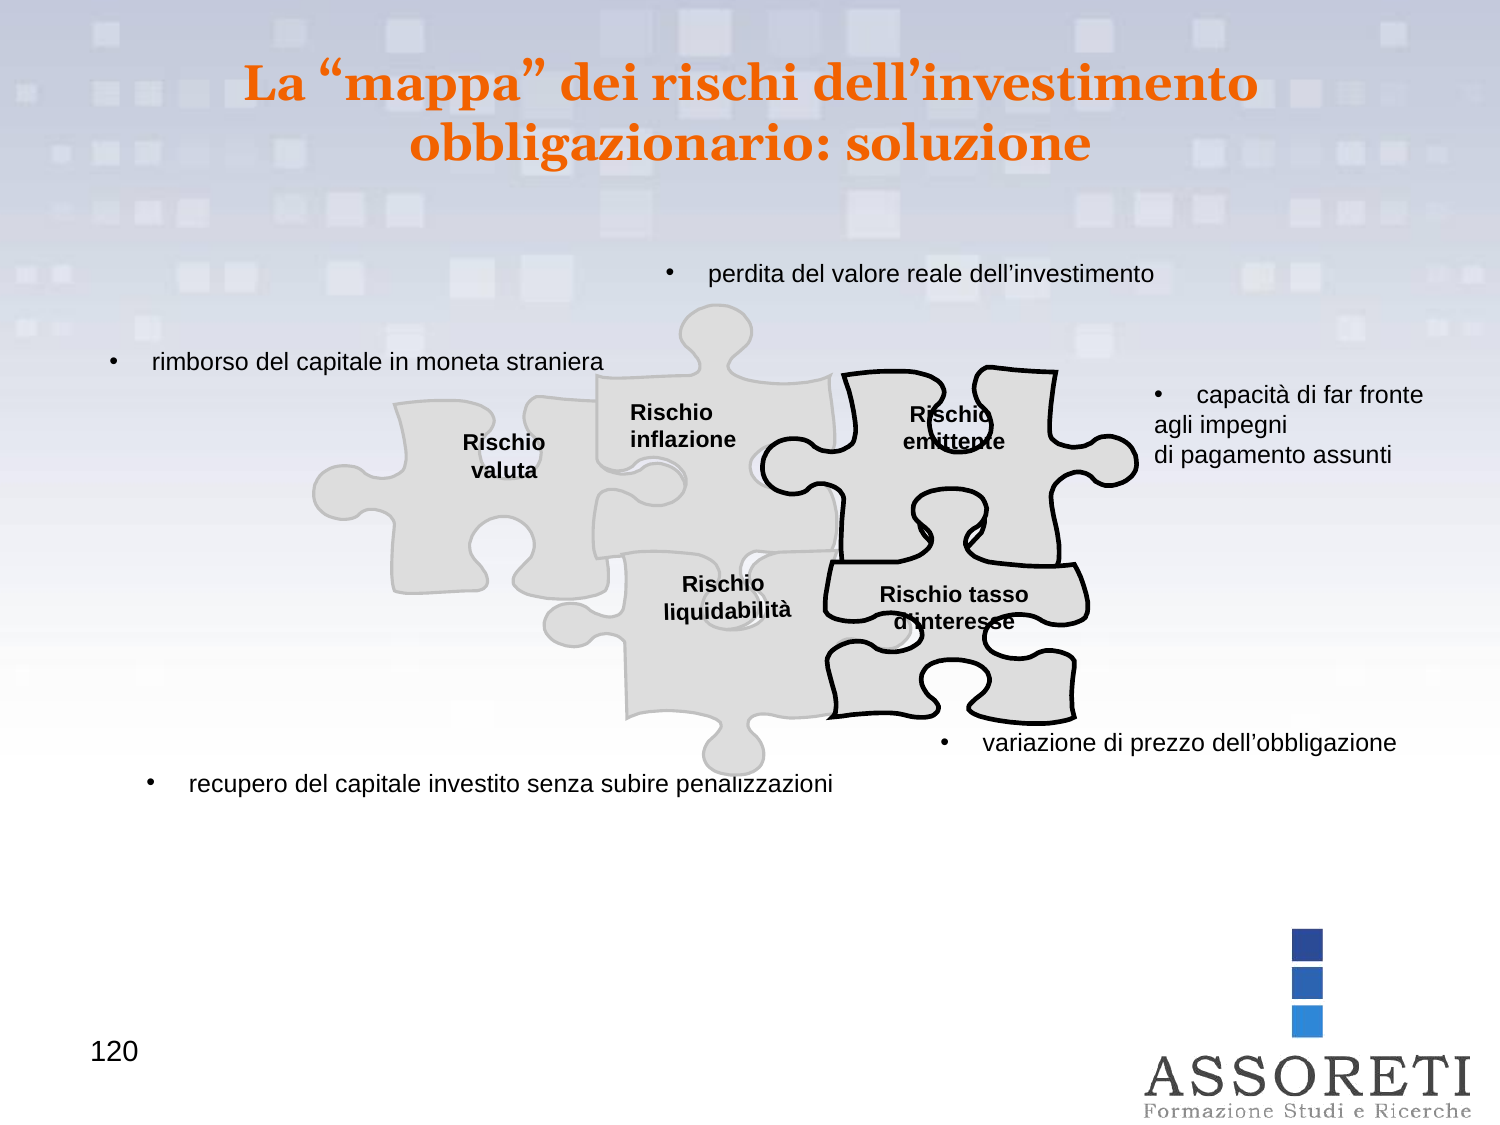

La “mappa” dei rischi dell’investimento obbligazionario: soluzione
 perdita del valore reale dell’investimento

Rischio
inflazione
 rimborso del capitale in moneta straniera

 capacità di far fronte
agli impegni
di pagamento assunti
Rischio
emittente
Rischio valuta
Rischio tasso
d’interesse

Rischio
liquidabilità

 variazione di prezzo dell’obbligazione

 recupero del capitale investito senza subire penalizzazioni

120